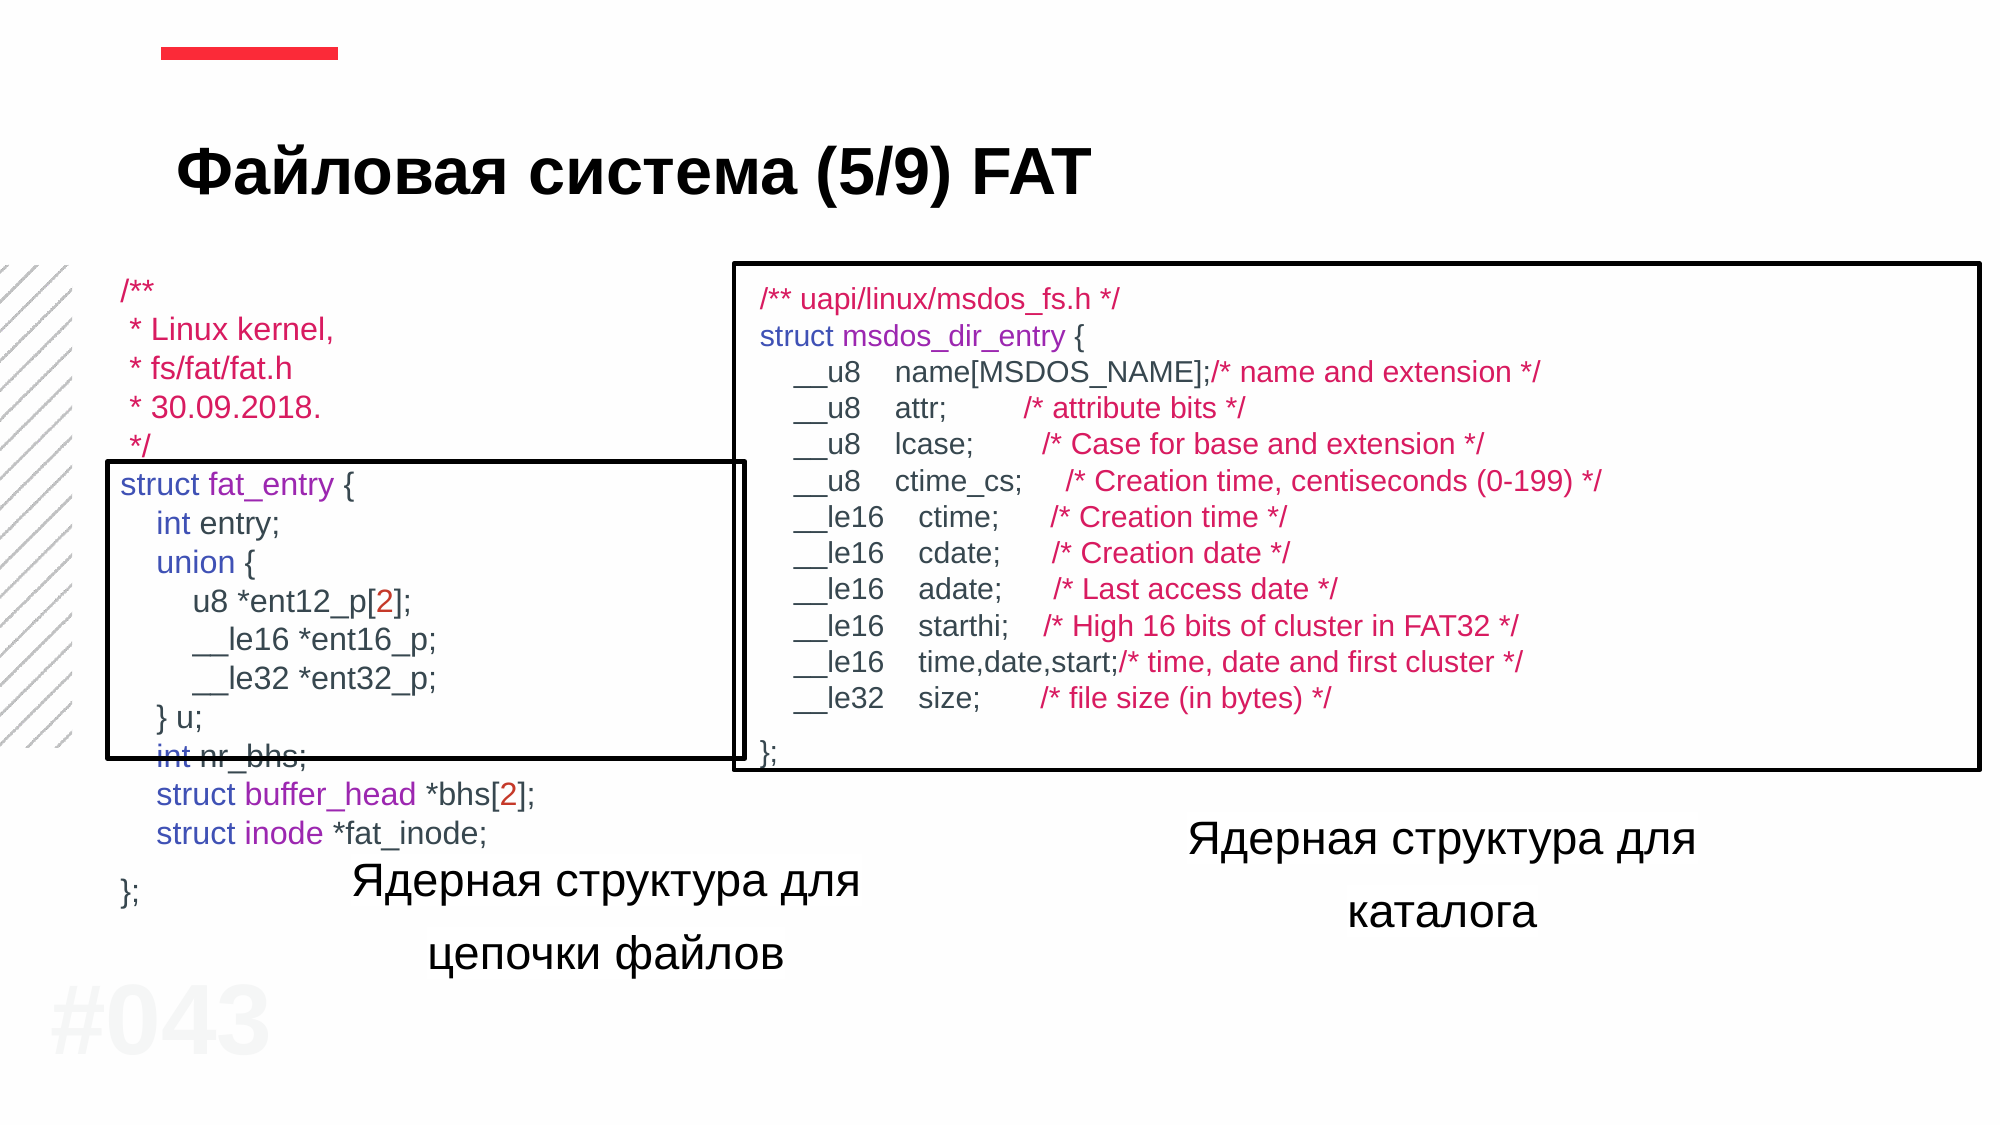

Файловая система (5/9) FAT
/**
 * Linux kernel,
 * fs/fat/fat.h
 * 30.09.2018.
 */
struct fat_entry {
    int entry;
    union {
        u8 *ent12_p[2];
        __le16 *ent16_p;
        __le32 *ent32_p;
    } u;
    int nr_bhs;
    struct buffer_head *bhs[2];
    struct inode *fat_inode;
};

/** uapi/linux/msdos_fs.h */
struct msdos_dir_entry {
    __u8    name[MSDOS_NAME];/* name and extension */
    __u8    attr;         /* attribute bits */
    __u8    lcase;        /* Case for base and extension */
    __u8    ctime_cs;     /* Creation time, centiseconds (0-199) */
    __le16    ctime;      /* Creation time */
    __le16    cdate;      /* Creation date */
    __le16    adate;      /* Last access date */
    __le16    starthi;    /* High 16 bits of cluster in FAT32 */
    __le16    time,date,start;/* time, date and first cluster */
    __le32    size;       /* file size (in bytes) */
};

Ядерная структура для каталога
Ядерная структура для цепочки файлов
#043